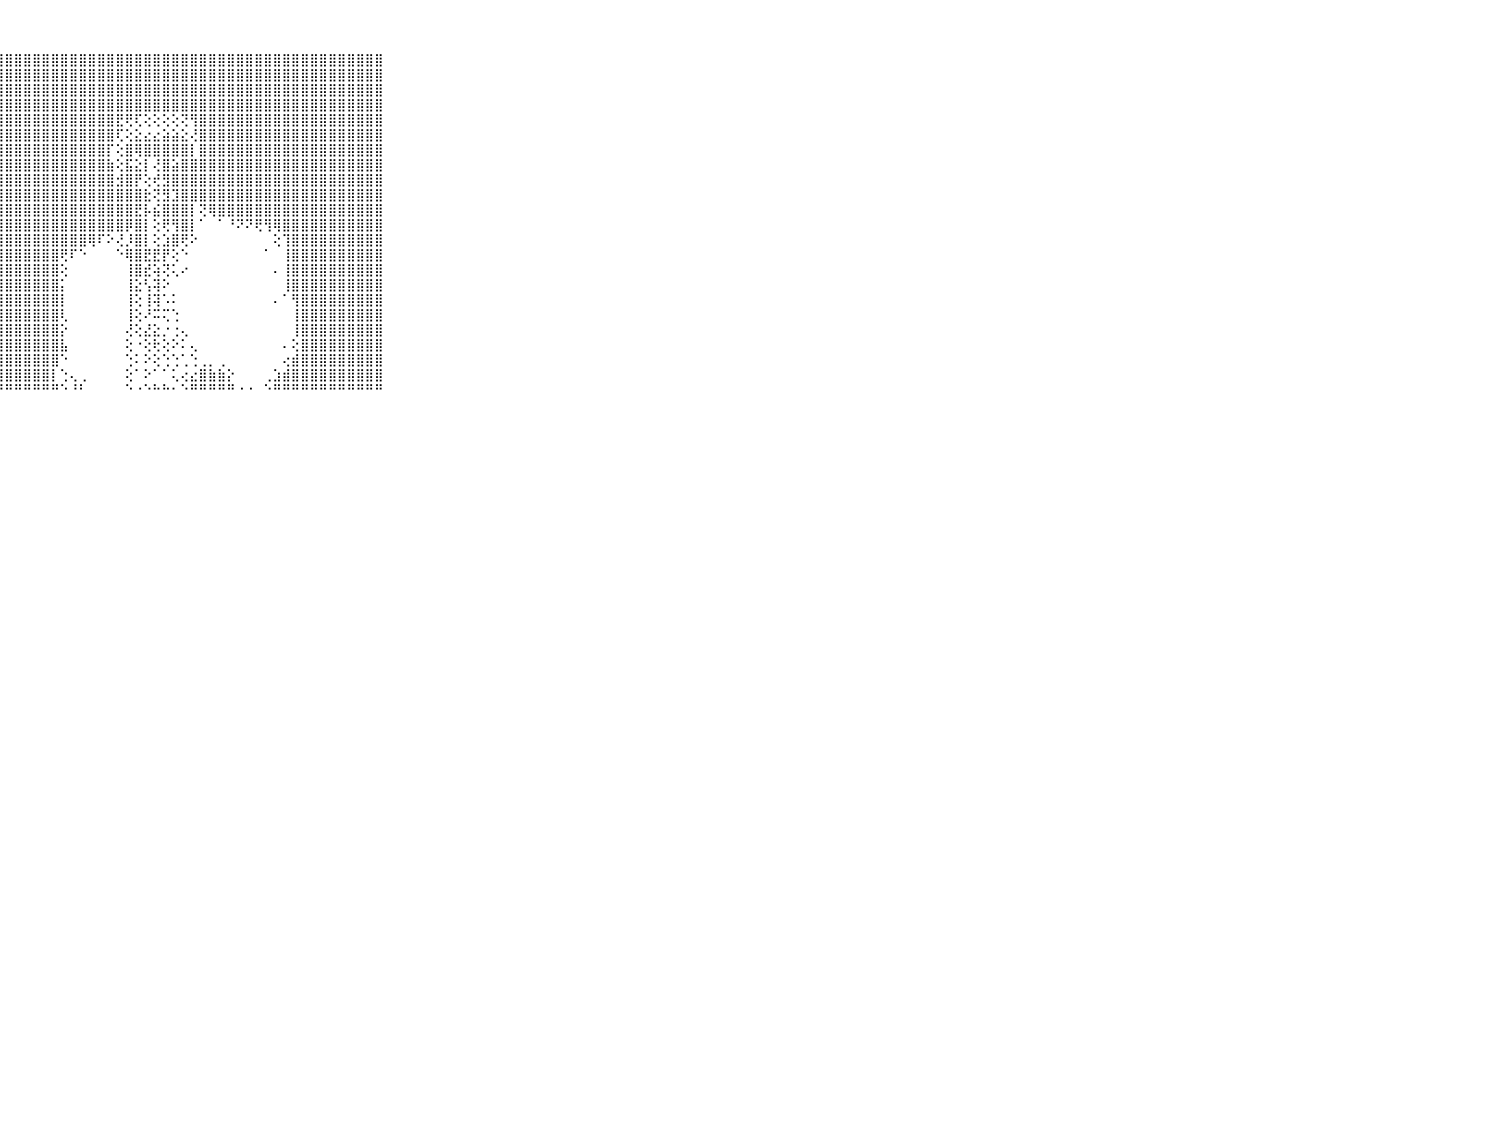

⠀⠀⠀⠀⠀⠀⠀⠀⠀⠀⠀⣿⣿⣿⣿⣿⣿⣿⣿⣿⣿⣿⣿⣿⣿⣿⣿⣿⣿⣿⣿⣿⣿⣿⣿⣿⣿⣿⣿⣿⣿⣿⣿⣿⣿⣿⣿⣿⣿⣿⣿⣿⣿⣿⣿⣿⣿⣿⣿⣿⣿⣿⣿⣿⣿⣿⣿⣿⣿⠀⠀⠀⠀⠀⠀⠀⠀⠀⠀⠀⠀
⠀⠀⠀⠀⠀⠀⠀⠀⠀⠀⠀⣿⣿⣿⣿⣿⣿⣿⣿⣿⣿⣿⣿⣿⣿⣿⣿⣿⣿⣿⣿⣿⣿⣿⣿⣿⣿⣿⣿⣿⣿⣿⣿⣿⣿⣿⣿⣿⣿⣿⣿⣿⣿⣿⣿⣿⣿⣿⣿⣿⣿⣿⣿⣿⣿⣿⣿⣿⣿⠀⠀⠀⠀⠀⠀⠀⠀⠀⠀⠀⠀
⠀⠀⠀⠀⠀⠀⠀⠀⠀⠀⠀⣿⣿⣿⣿⣿⣿⣿⣿⣿⣿⣿⣿⣿⣿⣿⣿⣿⣿⣿⣿⣿⣿⣿⣿⣿⣿⣿⣿⣿⣿⣿⣿⣿⣿⣿⣿⣿⣿⣿⣿⣿⣿⣿⣿⣿⣿⣿⣿⣿⣿⣿⣿⣿⣿⣿⣿⣿⣿⠀⠀⠀⠀⠀⠀⠀⠀⠀⠀⠀⠀
⠀⠀⠀⠀⠀⠀⠀⠀⠀⠀⠀⣿⣿⣿⣿⣿⣿⣿⣿⣿⣿⣿⣿⣿⣿⣿⣿⣿⣿⣿⣿⣿⣿⣿⣿⣿⣿⣿⣿⣿⣿⣿⣿⣿⣿⣿⣿⣿⣿⣿⣿⣿⣿⣿⣿⣿⣿⣿⣿⣿⣿⣿⣿⣿⣿⣿⣿⣿⣿⠀⠀⠀⠀⠀⠀⠀⠀⠀⠀⠀⠀
⠀⠀⠀⠀⠀⠀⠀⠀⠀⠀⠀⣿⣿⣿⣿⣿⣿⣿⣿⣿⣿⣿⣿⣿⣿⣿⣿⣿⣿⣿⣿⣿⣿⣿⣿⣿⣿⣿⣿⣿⣟⢟⢏⢕⢕⢕⢕⢝⢻⣿⣿⣿⣿⣿⣿⣿⣿⣿⣿⣿⣿⣿⣿⣿⣿⣿⣿⣿⣿⠀⠀⠀⠀⠀⠀⠀⠀⠀⠀⠀⠀
⠀⠀⠀⠀⠀⠀⠀⠀⠀⠀⠀⣿⣿⣿⣿⣿⣿⣿⣿⣿⣿⣿⣿⣿⣿⣿⣿⣿⣿⣿⣿⣿⣿⣿⣿⣿⣿⣿⣿⣿⢏⢕⣕⣔⣔⣵⣵⣕⢜⣿⣿⣿⣿⣿⣿⣿⣿⣿⣿⣿⣿⣿⣿⣿⣿⣿⣿⣿⣿⠀⠀⠀⠀⠀⠀⠀⠀⠀⠀⠀⠀
⠀⠀⠀⠀⠀⠀⠀⠀⠀⠀⠀⣿⣿⣿⣿⣿⣿⣿⣿⣿⣿⣿⣿⣿⣿⣿⣿⣿⣿⣿⣿⣿⣿⣿⣿⣿⣿⣿⣿⡏⢕⣿⢿⣿⣿⣿⣿⣿⡇⣿⣿⣿⣿⣿⣿⣿⣿⣿⣿⣿⣿⣿⣿⣿⣿⣿⣿⣿⣿⠀⠀⠀⠀⠀⠀⠀⠀⠀⠀⠀⠀
⠀⠀⠀⠀⠀⠀⠀⠀⠀⠀⠀⣿⣿⣿⣿⣿⣿⣿⣿⣿⣿⣿⣿⣿⣿⣿⣿⣿⣿⣿⣿⣿⣿⣿⣿⣿⣿⣿⣿⣷⢕⣯⣕⡇⢜⣿⣵⣿⣿⣿⣿⣿⣿⣿⣿⣿⣿⣿⣿⣿⣿⣿⣿⣿⣿⣿⣿⣿⣿⠀⠀⠀⠀⠀⠀⠀⠀⠀⠀⠀⠀
⠀⠀⠀⠀⠀⠀⠀⠀⠀⠀⠀⣿⣿⣿⣿⣿⣿⣿⣿⣿⣿⣿⣿⣿⣿⣿⣿⣿⣿⣿⣿⣿⣿⣿⣿⣿⣿⣿⣿⣿⣺⣿⡟⢕⢞⣻⣿⣿⣿⣿⣿⣿⣿⣿⣿⣿⣿⣿⣿⣿⣿⣿⣿⣿⣿⣿⣿⣿⣿⠀⠀⠀⠀⠀⠀⠀⠀⠀⠀⠀⠀
⠀⠀⠀⠀⠀⠀⠀⠀⠀⠀⠀⣿⣿⣿⣿⣿⣿⣿⣿⣿⣿⣿⣿⣿⣿⣿⣿⣿⣿⣿⣿⣿⣿⣿⣿⣿⣿⣿⣿⣿⣿⣿⣿⣗⢝⣻⣹⣿⣿⣿⣿⣿⣿⣿⣿⣿⣿⣿⣿⣿⣿⣿⣿⣿⣿⣿⣿⣿⣿⠀⠀⠀⠀⠀⠀⠀⠀⠀⠀⠀⠀
⠀⠀⠀⠀⠀⠀⠀⠀⠀⠀⠀⣿⣿⣿⣿⣿⣿⣿⣿⣿⣿⣿⣿⣿⣿⣿⣿⣿⣿⣿⣿⣿⣿⣿⣿⣿⣿⣿⣿⣿⣿⣿⣟⡧⣮⣿⣿⣿⡇⢝⢿⣿⣿⣿⣿⣿⣿⣿⣿⣿⣿⣿⣿⣿⣿⣿⣿⣿⣿⠀⠀⠀⠀⠀⠀⠀⠀⠀⠀⠀⠀
⠀⠀⠀⠀⠀⠀⠀⠀⠀⠀⠀⣿⣿⣿⣿⣿⣿⣿⣿⣿⣿⣿⣿⣿⣿⣿⣿⣿⣿⣿⣿⣿⣿⣿⣿⣿⣿⣿⣿⣿⣿⡿⣿⡇⢕⢟⢻⣿⡇⠁⠀⠁⠘⠝⠝⢟⢻⢿⣿⣿⣿⣿⣿⣿⣿⣿⣿⣿⣿⠀⠀⠀⠀⠀⠀⠀⠀⠀⠀⠀⠀
⠀⠀⠀⠀⠀⠀⠀⠀⠀⠀⠀⣿⣿⣿⣿⣿⣿⣿⣿⣿⣿⣿⣿⣿⣿⣿⣿⣿⣿⣿⣿⣿⣿⣿⣿⣿⣿⢿⠏⠕⢜⡸⣿⡇⢕⣱⣿⢟⠕⠀⠀⠀⠀⠀⠀⠀⠀⢕⢹⣿⣿⣿⣿⣿⣿⣿⣿⣿⣿⠀⠀⠀⠀⠀⠀⠀⠀⠀⠀⠀⠀
⠀⠀⠀⠀⠀⠀⠀⠀⠀⠀⠀⣿⣿⣿⣿⣿⣿⣿⣿⣿⣿⣿⣿⣿⣿⣿⣿⣿⣿⣿⣿⣿⣿⣿⢟⠏⠑⠀⠀⠀⠑⢿⣿⣟⣟⡟⢕⠑⠀⠀⠀⠀⠀⠀⠀⠀⠁⠀⢸⣿⣿⣿⣿⣿⣿⣿⣿⣿⣿⠀⠀⠀⠀⠀⠀⠀⠀⠀⠀⠀⠀
⠀⠀⠀⠀⠀⠀⠀⠀⠀⠀⠀⣿⣿⣿⣿⣿⣿⣿⣿⣿⣿⣿⣿⣿⣿⣿⣿⣿⣿⣿⣿⣿⣿⣿⢕⠀⠀⠀⠀⠀⠀⢸⣿⣞⢵⢝⢅⠔⠀⠀⠀⠀⠀⠀⠀⠀⠀⠄⢸⣿⣿⣿⣿⣿⣿⣿⣿⣿⣿⠀⠀⠀⠀⠀⠀⠀⠀⠀⠀⠀⠀
⠀⠀⠀⠀⠀⠀⠀⠀⠀⠀⠀⣿⣿⣿⣿⣿⣿⣿⣿⣿⣿⣿⣿⣿⣿⣿⣿⣿⣿⣿⣿⣿⣿⣿⡅⠀⠀⠀⠀⠀⠀⢸⣕⢣⢽⠕⠀⠀⠀⠀⠀⠀⠀⠀⠀⠀⠀⠀⢸⣿⣿⣿⣿⣿⣿⣿⣿⣿⣿⠀⠀⠀⠀⠀⠀⠀⠀⠀⠀⠀⠀
⠀⠀⠀⠀⠀⠀⠀⠀⠀⠀⠀⣿⣿⣿⣿⣿⣿⣿⣿⣿⣿⣿⣿⣿⣿⣿⣿⣿⣿⣿⣿⣿⣿⣿⡇⠀⠀⠀⠀⠀⠀⢸⢕⢸⢽⠡⠅⠀⠀⠀⠀⠀⠀⠀⠀⠀⠀⠄⠁⢻⣿⣿⣿⣿⣿⣿⣿⣿⣿⠀⠀⠀⠀⠀⠀⠀⠀⠀⠀⠀⠀
⠀⠀⠀⠀⠀⠀⠀⠀⠀⠀⠀⣿⣿⣿⣿⣿⣿⣿⣿⣿⣿⣿⣿⣿⣿⣿⣿⣿⣿⣿⣿⣿⣿⣿⢇⠀⠀⠀⠀⠀⠀⢸⢕⠜⠭⢍⢑⠀⠀⠀⠀⠀⠀⠀⠀⠀⠀⠀⠀⢸⣿⣿⣿⣿⣿⣿⣿⣿⣿⠀⠀⠀⠀⠀⠀⠀⠀⠀⠀⠀⠀
⠀⠀⠀⠀⠀⠀⠀⠀⠀⠀⠀⣿⣿⣿⣿⣿⣿⣿⣿⣿⣿⣿⣿⣿⣿⣿⣿⣿⣿⣿⣿⣿⣿⣿⡕⠀⠀⠀⠀⠀⠀⢜⢕⣜⣕⡐⢐⢄⠀⠀⠀⠀⠀⠀⠀⠀⠀⠀⠀⢸⣿⣿⣿⣿⣿⣿⣿⣿⣿⠀⠀⠀⠀⠀⠀⠀⠀⠀⠀⠀⠀
⠀⠀⠀⠀⠀⠀⠀⠀⠀⠀⠀⣿⣿⣿⣿⣿⣿⣿⣿⣿⣿⣿⣿⣿⣿⣿⣿⣿⣿⣿⣿⣿⣿⣿⣧⠀⠀⠀⠀⠀⠀⢕⠐⢕⢗⢕⠕⠅⢄⠀⠀⠀⠀⠀⠀⠀⠀⠀⠄⢕⣿⣿⣿⣿⣿⣿⣿⣿⣿⠀⠀⠀⠀⠀⠀⠀⠀⠀⠀⠀⠀
⠀⠀⠀⠀⠀⠀⠀⠀⠀⠀⠀⣿⣿⣿⣿⣿⣿⣿⣿⣿⣿⣿⣿⣿⣿⣿⣿⣿⣿⣿⣿⣿⣿⣿⠑⠀⠀⠀⠀⠀⠀⢑⠅⠕⢕⢑⢑⢁⢑⢀⡀⢀⠀⠀⠀⠀⠀⠀⢔⣾⣿⣿⣿⣿⣿⣿⣿⣿⣿⠀⠀⠀⠀⠀⠀⠀⠀⠀⠀⠀⠀
⠀⠀⠀⠀⠀⠀⠀⠀⠀⠀⠀⣿⣿⣿⣿⣿⣿⣿⣿⣿⣿⣿⣿⣿⣿⣿⣿⣿⣿⣿⣿⣿⣿⡇⢑⢄⢀⠀⠀⠀⠀⢕⠁⠕⠁⠁⢅⢔⣔⣿⣷⣷⡕⠀⠀⠀⢀⣱⣾⣿⣿⣿⣿⣿⣿⣿⣿⣿⣿⠀⠀⠀⠀⠀⠀⠀⠀⠀⠀⠀⠀
⠀⠀⠀⠀⠀⠀⠀⠀⠀⠀⠀⠛⠛⠛⠛⠛⠛⠛⠛⠛⠛⠛⠛⠛⠛⠛⠛⠛⠛⠛⠛⠛⠛⠛⠑⠘⠃⠀⠀⠀⠀⠑⠐⠑⠓⠓⠂⠑⠛⠛⠛⠛⠛⠐⠐⠀⠑⠛⠛⠛⠛⠛⠛⠛⠛⠛⠛⠛⠛⠀⠀⠀⠀⠀⠀⠀⠀⠀⠀⠀⠀